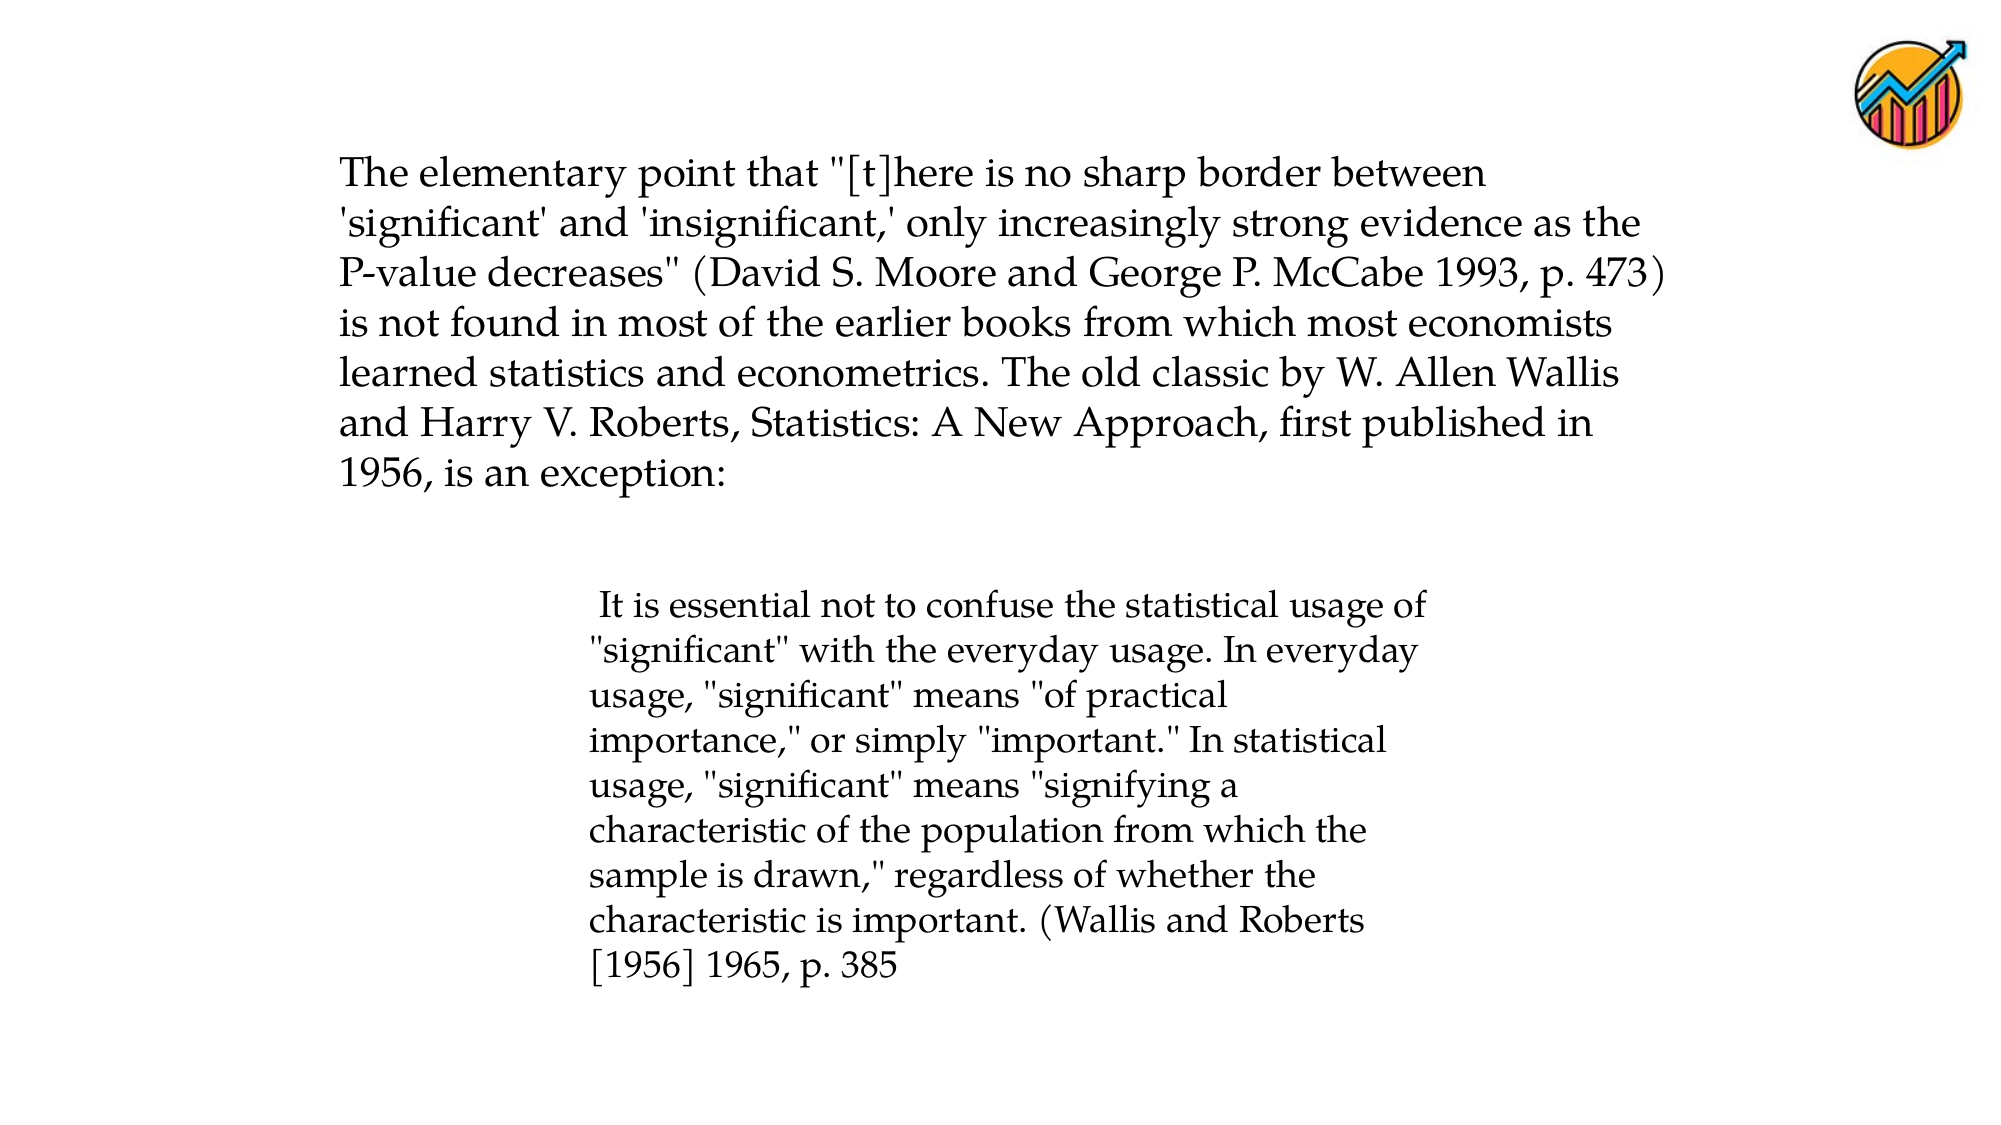

The elementary point that "[t]here is no sharp border between 'significant' and 'insignificant,' only increasingly strong evidence as the P-value decreases" (David S. Moore and George P. McCabe 1993, p. 473) is not found in most of the earlier books from which most economists learned statistics and econometrics. The old classic by W. Allen Wallis and Harry V. Roberts, Statistics: A New Approach, first published in 1956, is an exception:

 It is essential not to confuse the statistical usage of "significant" with the everyday usage. In everyday usage, "significant" means "of practical importance," or simply "important." In statistical usage, "significant" means "signifying a characteristic of the population from which the sample is drawn," regardless of whether the characteristic is important. (Wallis and Roberts [1956] 1965, p. 385